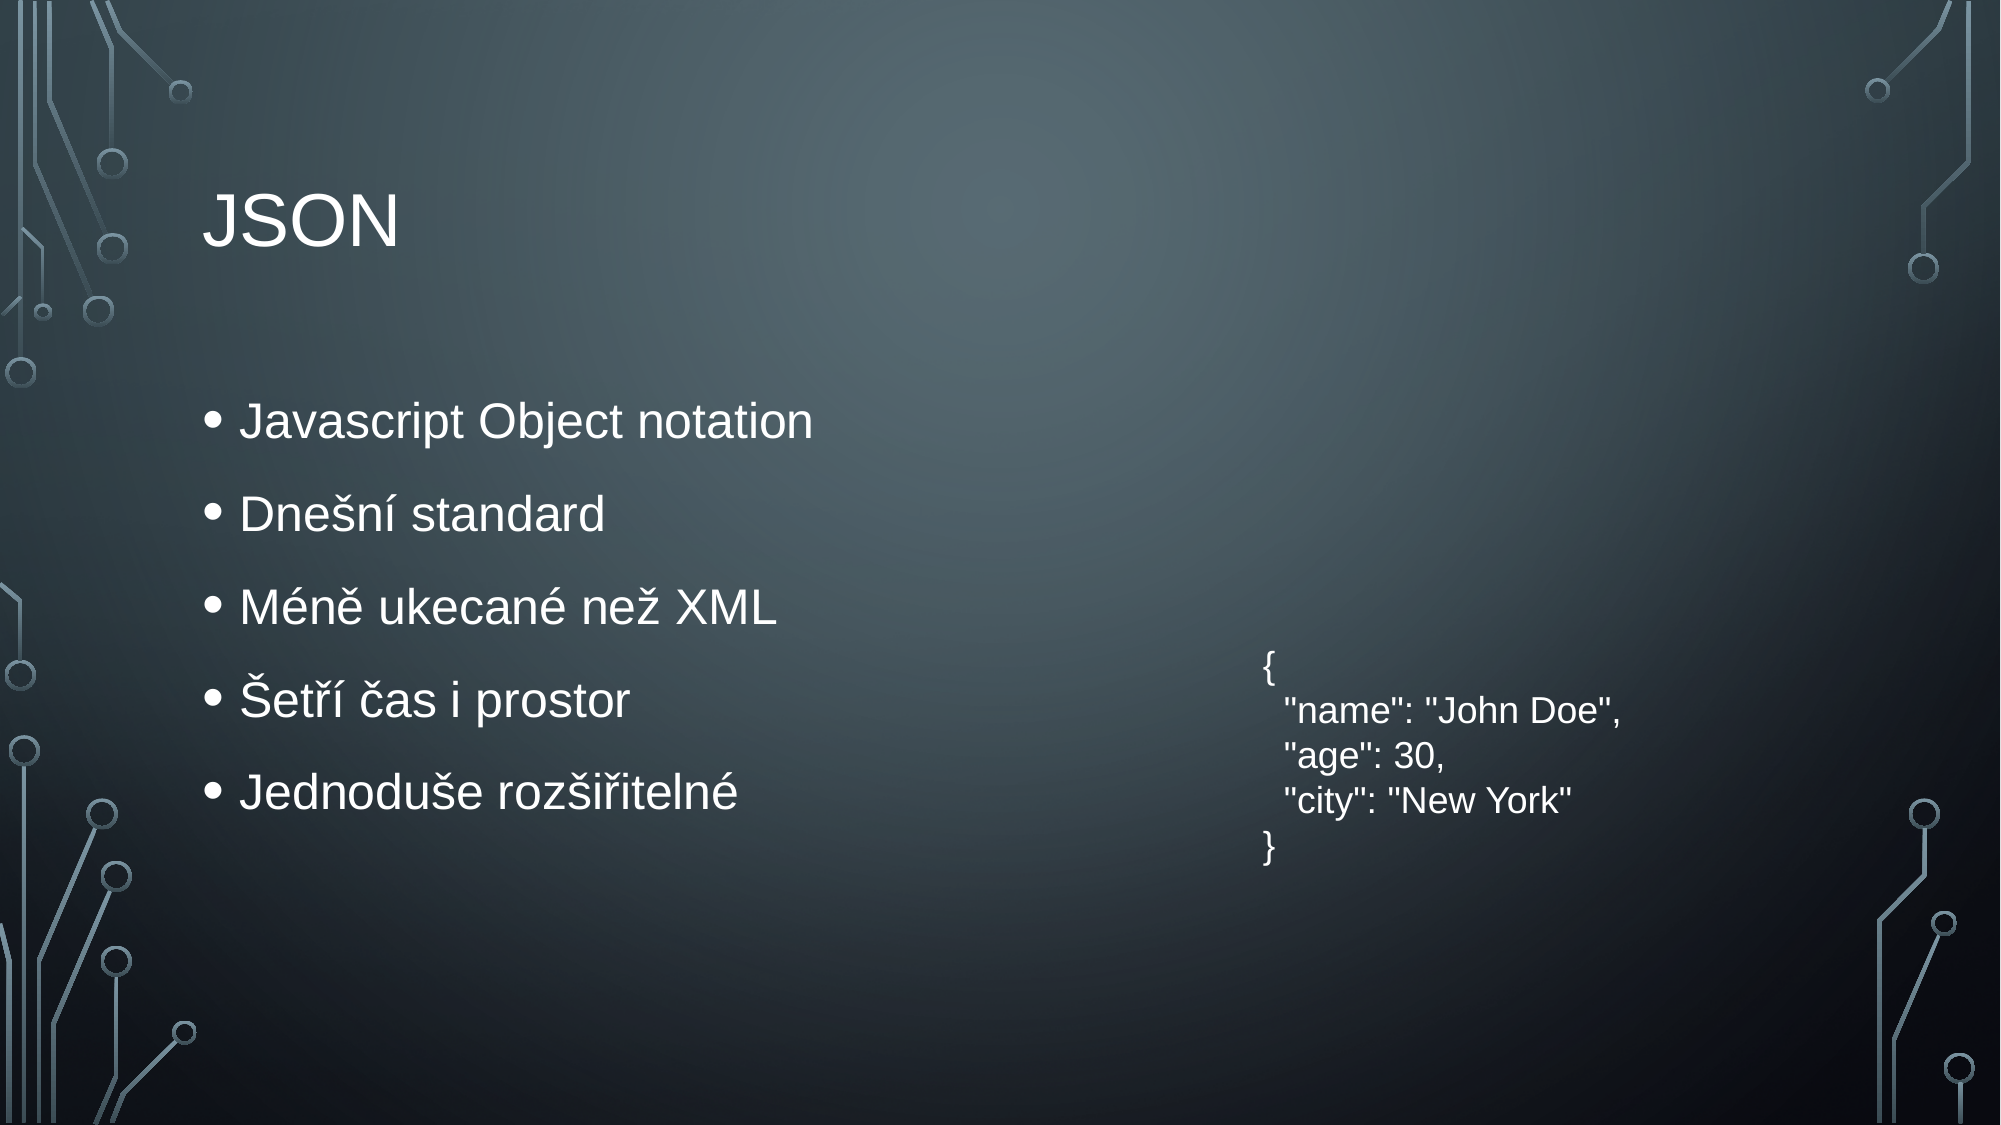

# JSON
Javascript Object notation
Dnešní standard
Méně ukecané než XML
Šetří čas i prostor
Jednoduše rozšiřitelné

{
  "name": "John Doe",
  "age": 30,
  "city": "New York"
}